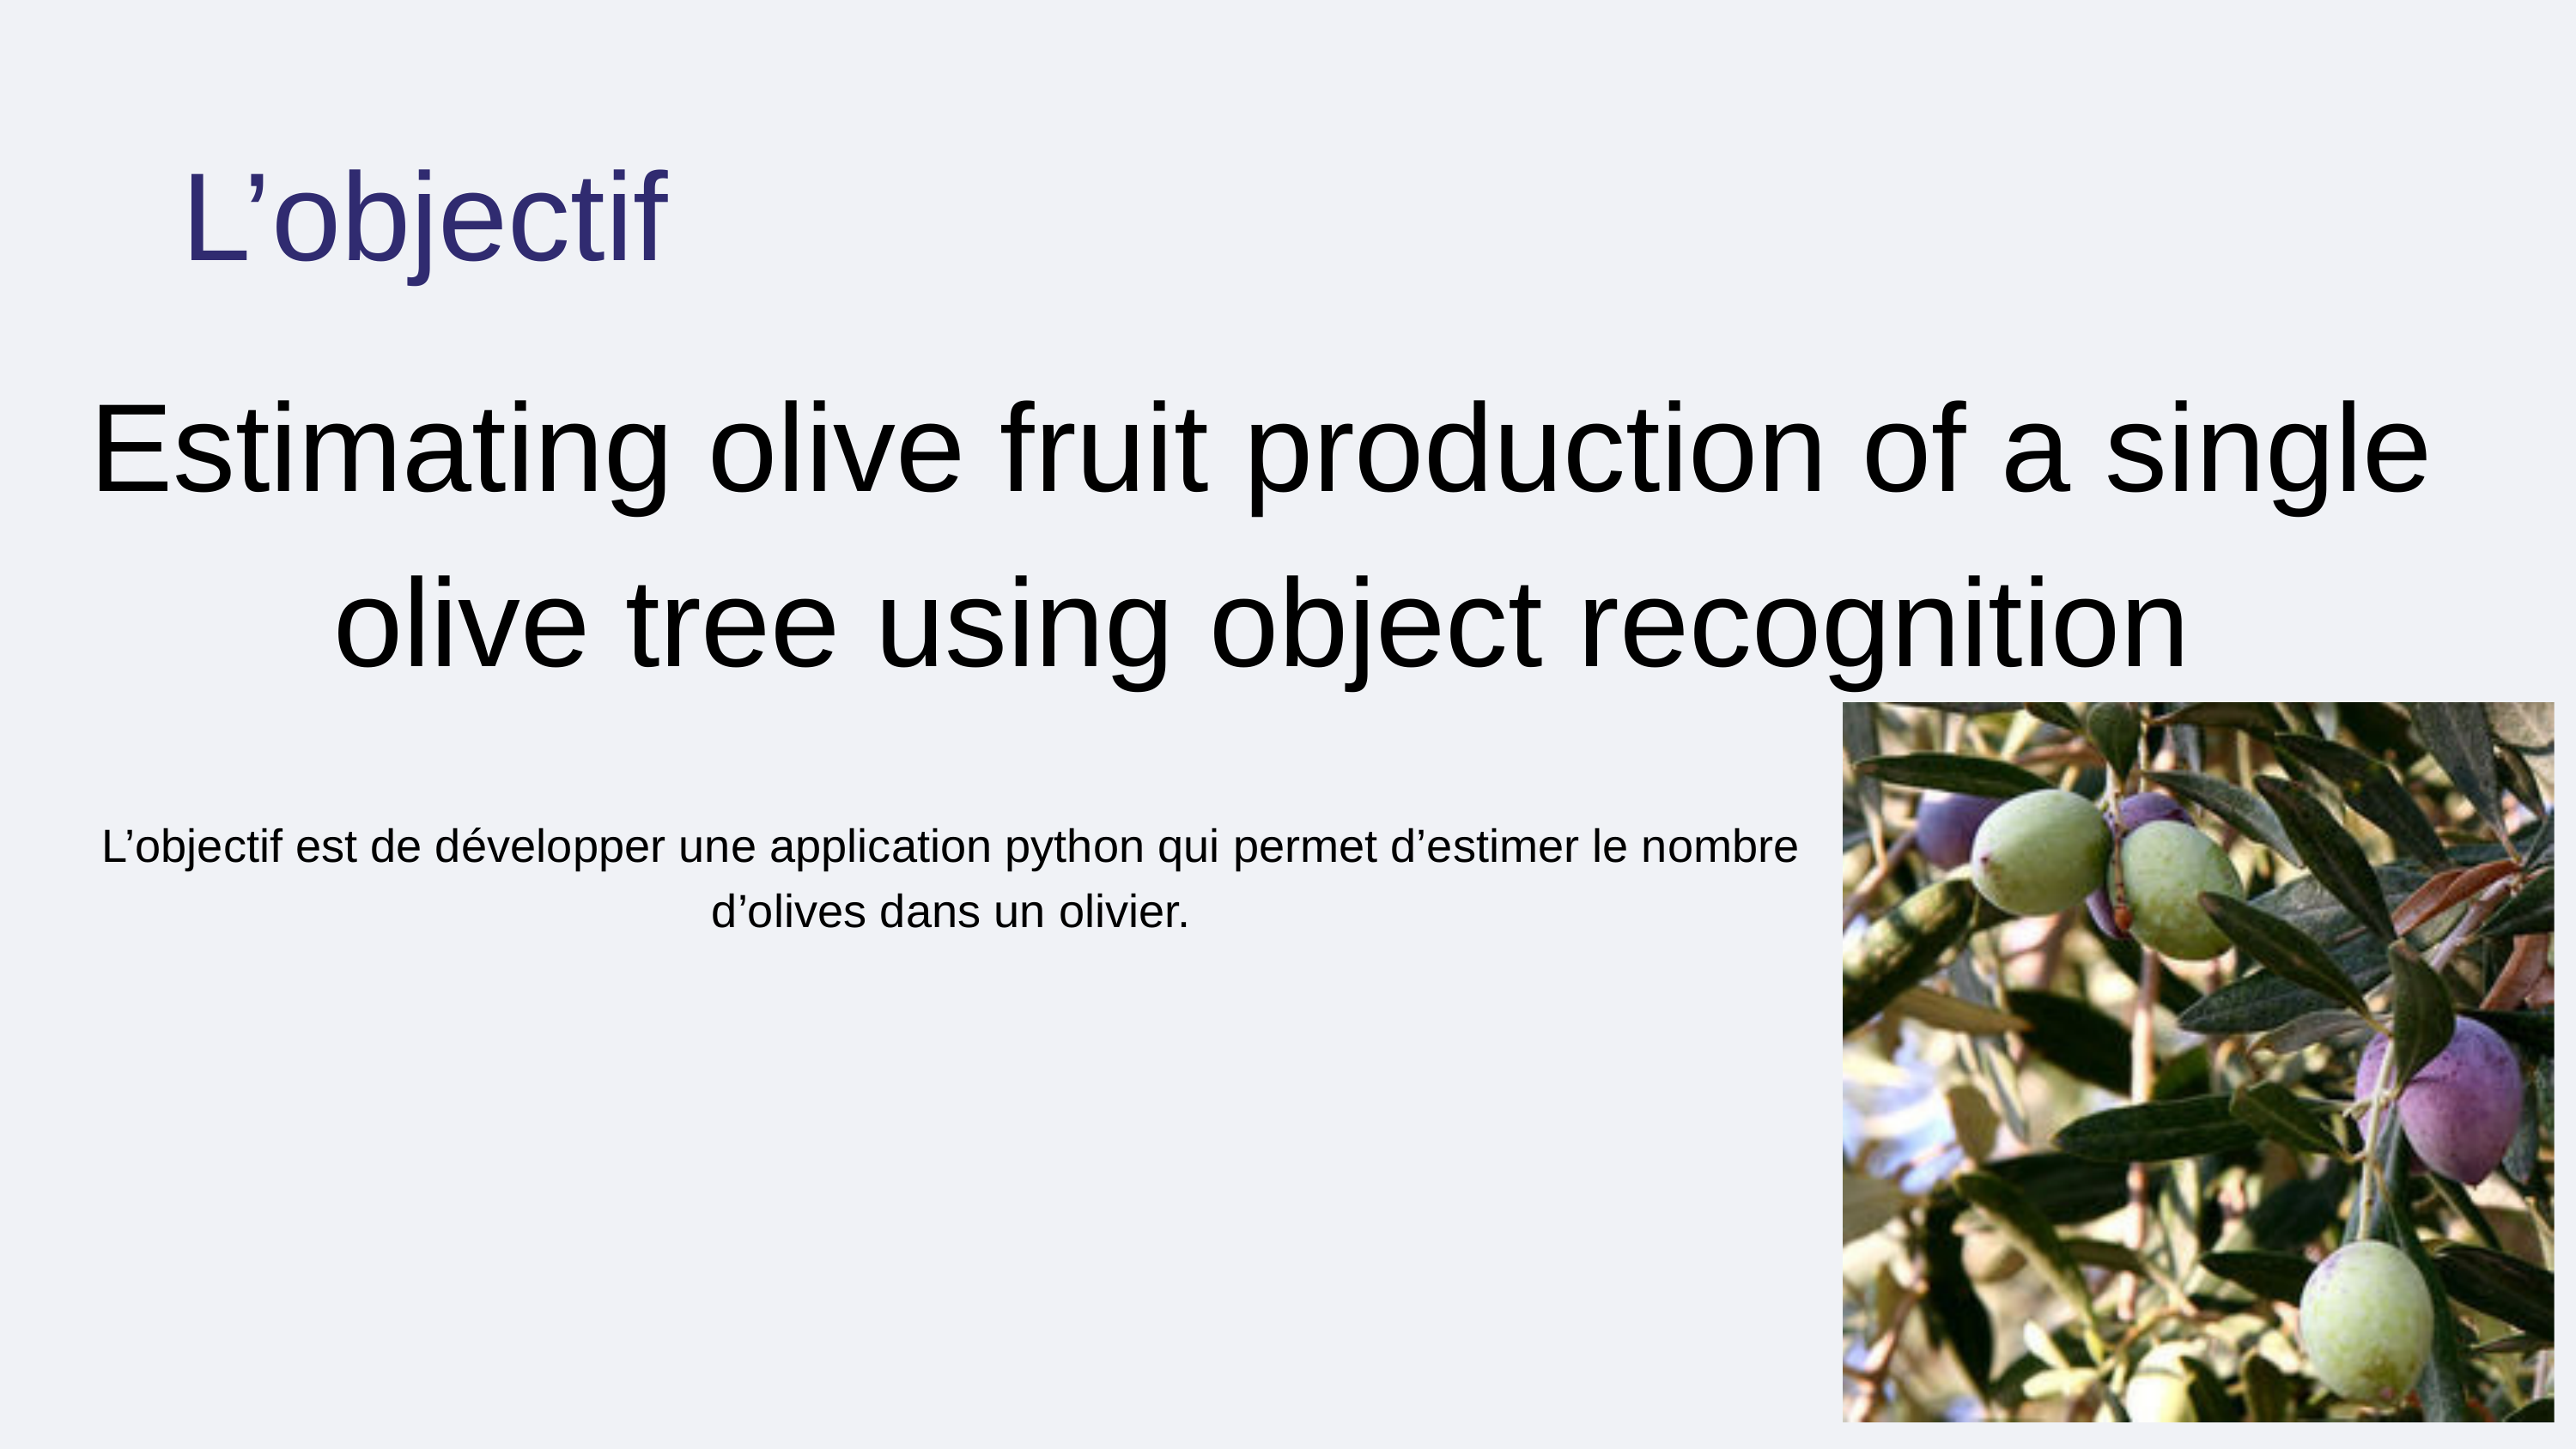

L’objectif
Estimating olive fruit production of a single olive tree using object recognition

L’objectif est de développer une application python qui permet d’estimer le nombre
d’olives dans un olivier.